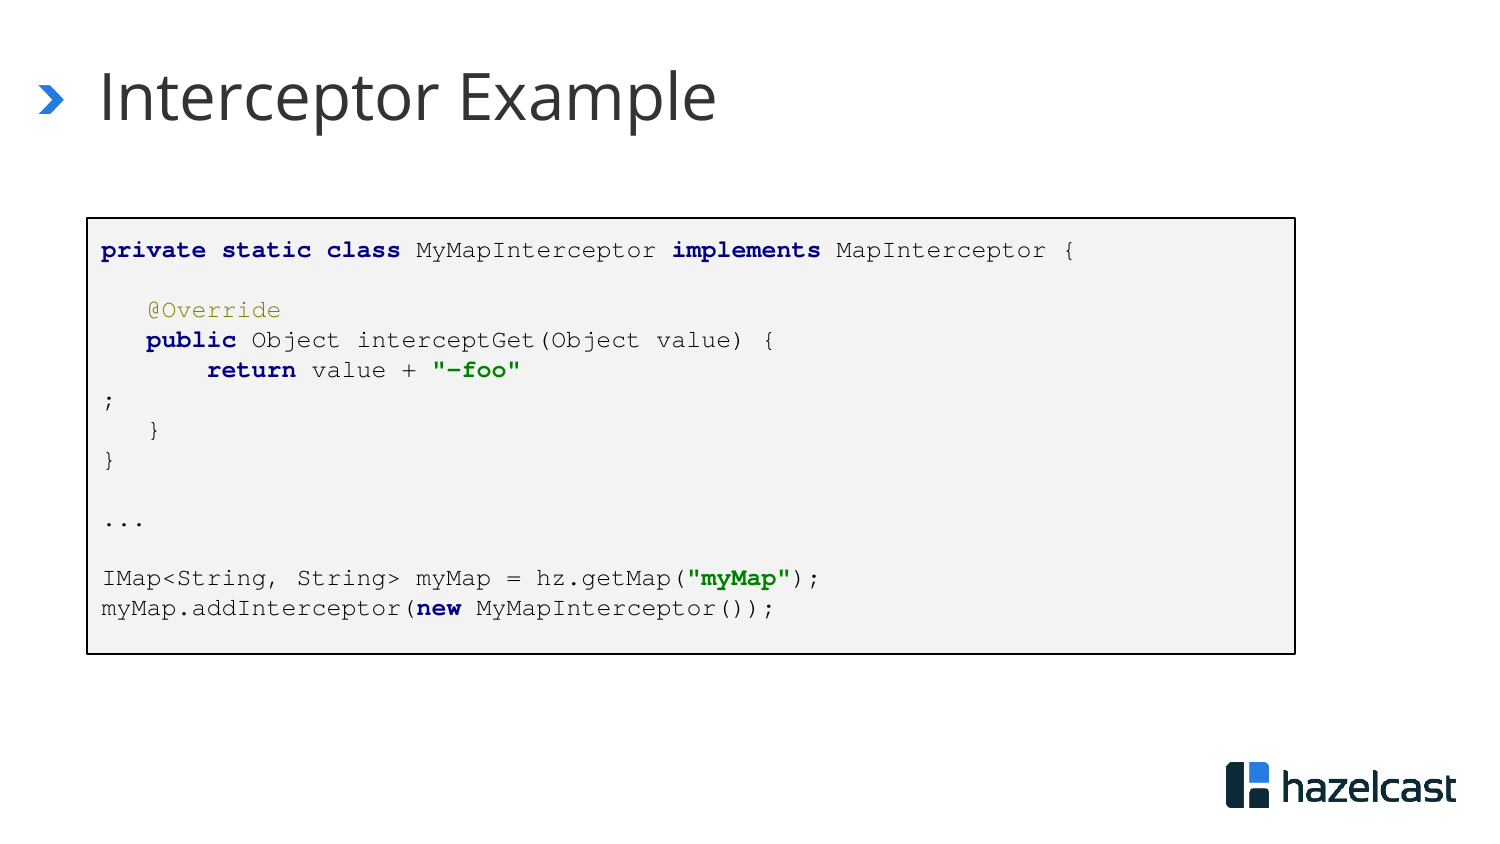

# Interceptor Example
private static class MyMapInterceptor implements MapInterceptor {

   @Override
   public Object interceptGet(Object value) {
       return value + "-foo"
;
   }
}
...

IMap<String, String> myMap = hz.getMap("myMap");
myMap.addInterceptor(new MyMapInterceptor());